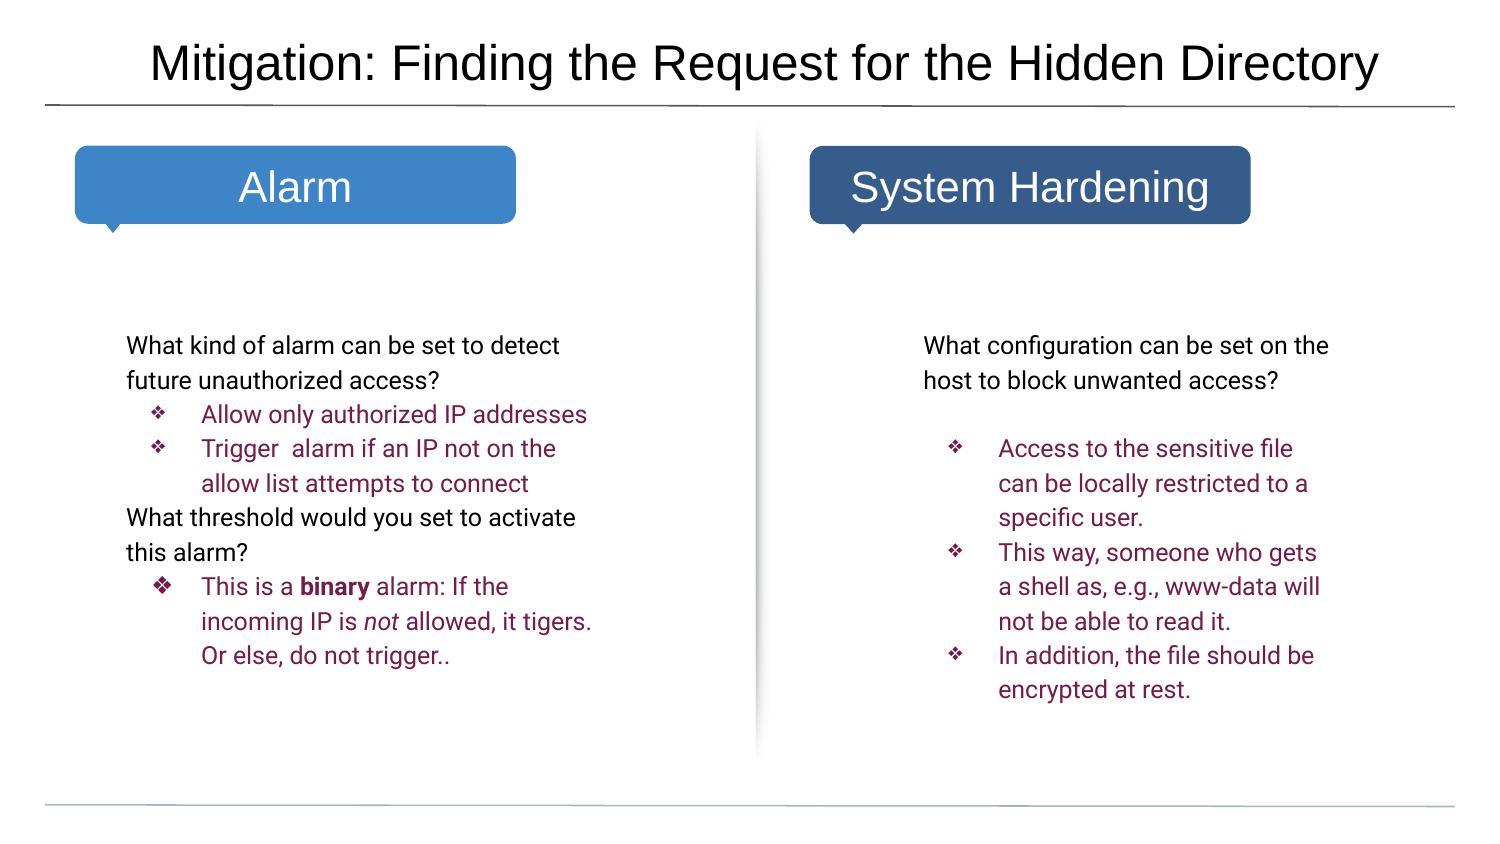

# Mitigation: Finding the Request for the Hidden Directory

What kind of alarm can be set to detect future unauthorized access?
Allow only authorized IP addresses
Trigger  alarm if an IP not on the allow list attempts to connect
What threshold would you set to activate this alarm?
This is a binary alarm: If the incoming IP is not allowed, it tigers. Or else, do not trigger..

What configuration can be set on the host to block unwanted access?

Access to the sensitive file can be locally restricted to a specific user.
This way, someone who gets a shell as, e.g., www-data will not be able to read it.
In addition, the file should be encrypted at rest.